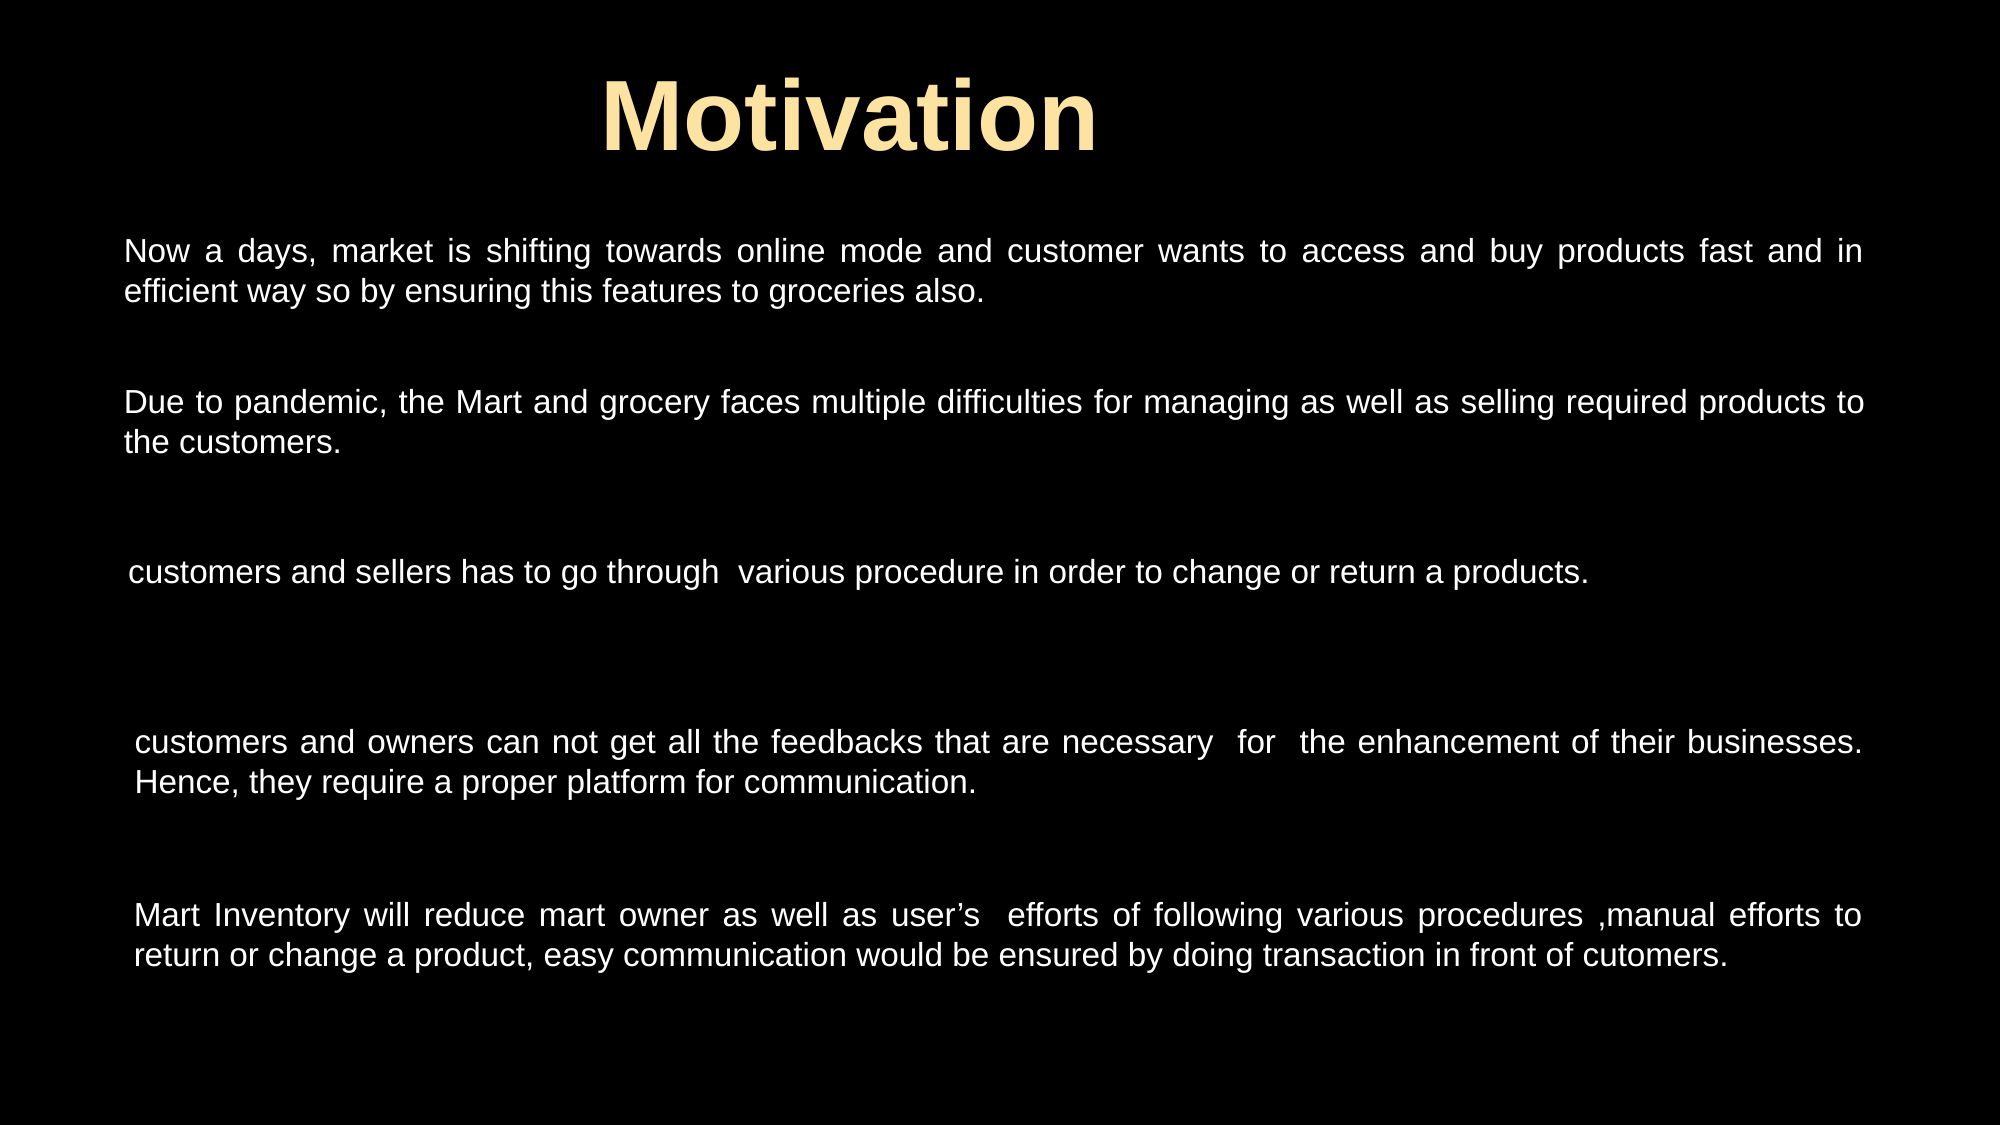

Motivation
Now a days, market is shifting towards online mode and customer wants to access and buy products fast and in efficient way so by ensuring this features to groceries also.
Due to pandemic, the Mart and grocery faces multiple difficulties for managing as well as selling required products to the customers.
customers and sellers has to go through  various procedure in order to change or return a products.
customers and owners can not get all the feedbacks that are necessary  for  the enhancement of their businesses. Hence, they require a proper platform for communication.
Mart Inventory will reduce mart owner as well as user’s  efforts of following various procedures ,manual efforts to return or change a product, easy communication would be ensured by doing transaction in front of cutomers.